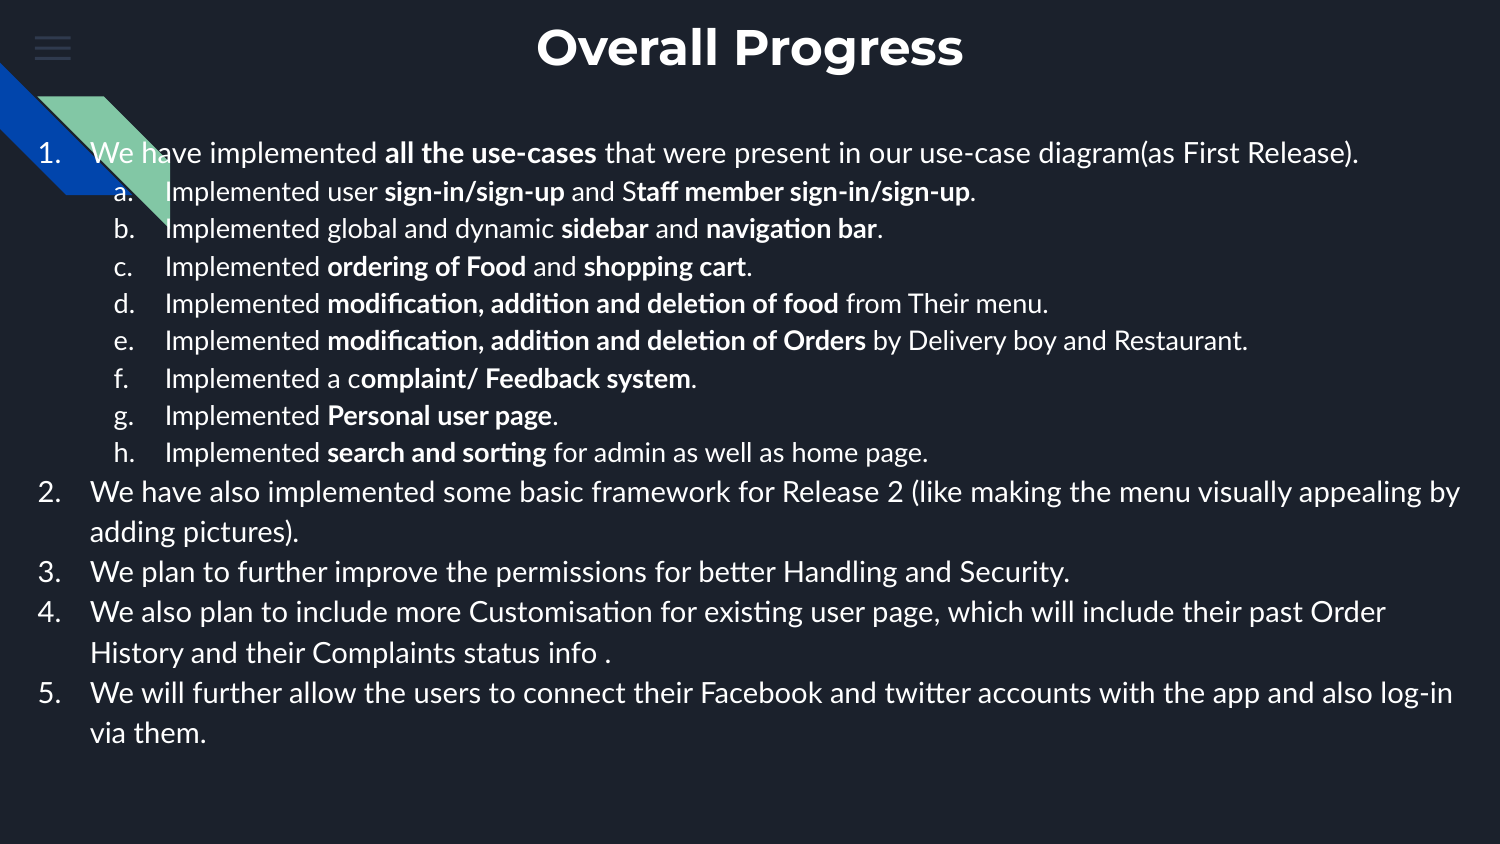

Overall Progress
We have implemented all the use-cases that were present in our use-case diagram(as First Release).
Implemented user sign-in/sign-up and Staff member sign-in/sign-up.
Implemented global and dynamic sidebar and navigation bar.
Implemented ordering of Food and shopping cart.
Implemented modification, addition and deletion of food from Their menu.
Implemented modification, addition and deletion of Orders by Delivery boy and Restaurant.
Implemented a complaint/ Feedback system.
Implemented Personal user page.
Implemented search and sorting for admin as well as home page.
We have also implemented some basic framework for Release 2 (like making the menu visually appealing by adding pictures).
We plan to further improve the permissions for better Handling and Security.
We also plan to include more Customisation for existing user page, which will include their past Order History and their Complaints status info .
We will further allow the users to connect their Facebook and twitter accounts with the app and also log-in via them.